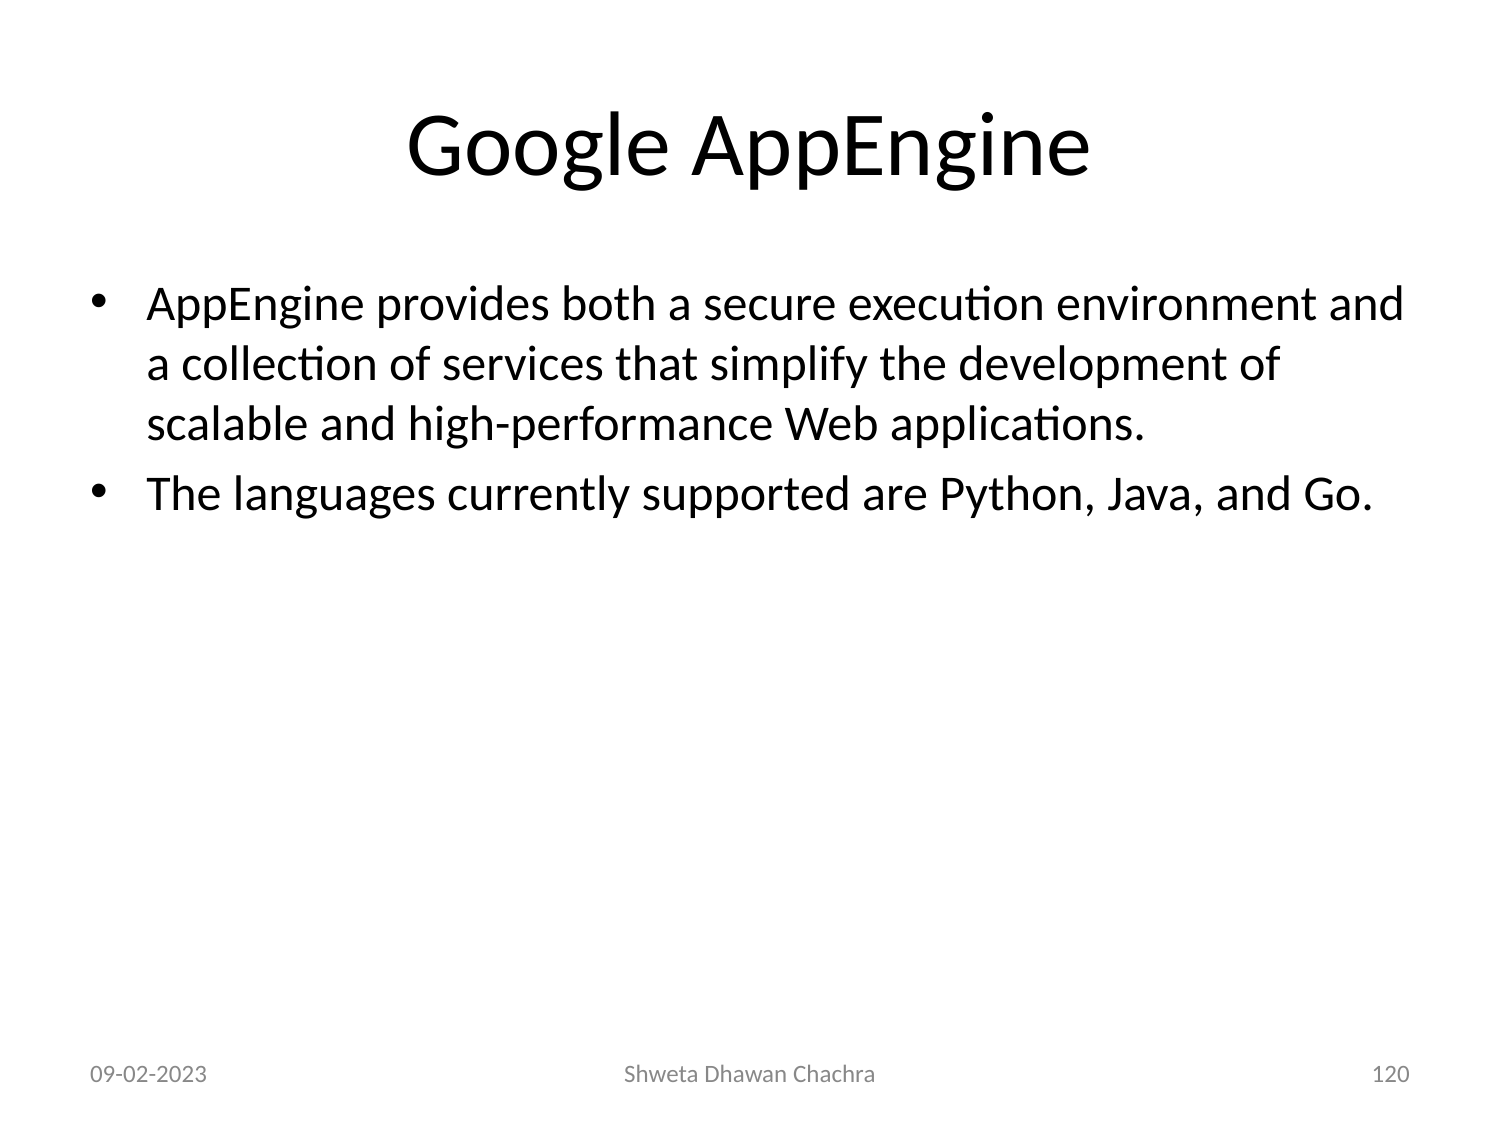

# Google AppEngine
AppEngine provides both a secure execution environment and a collection of services that simplify the development of scalable and high-performance Web applications.
The languages currently supported are Python, Java, and Go.
09-02-2023
Shweta Dhawan Chachra
120